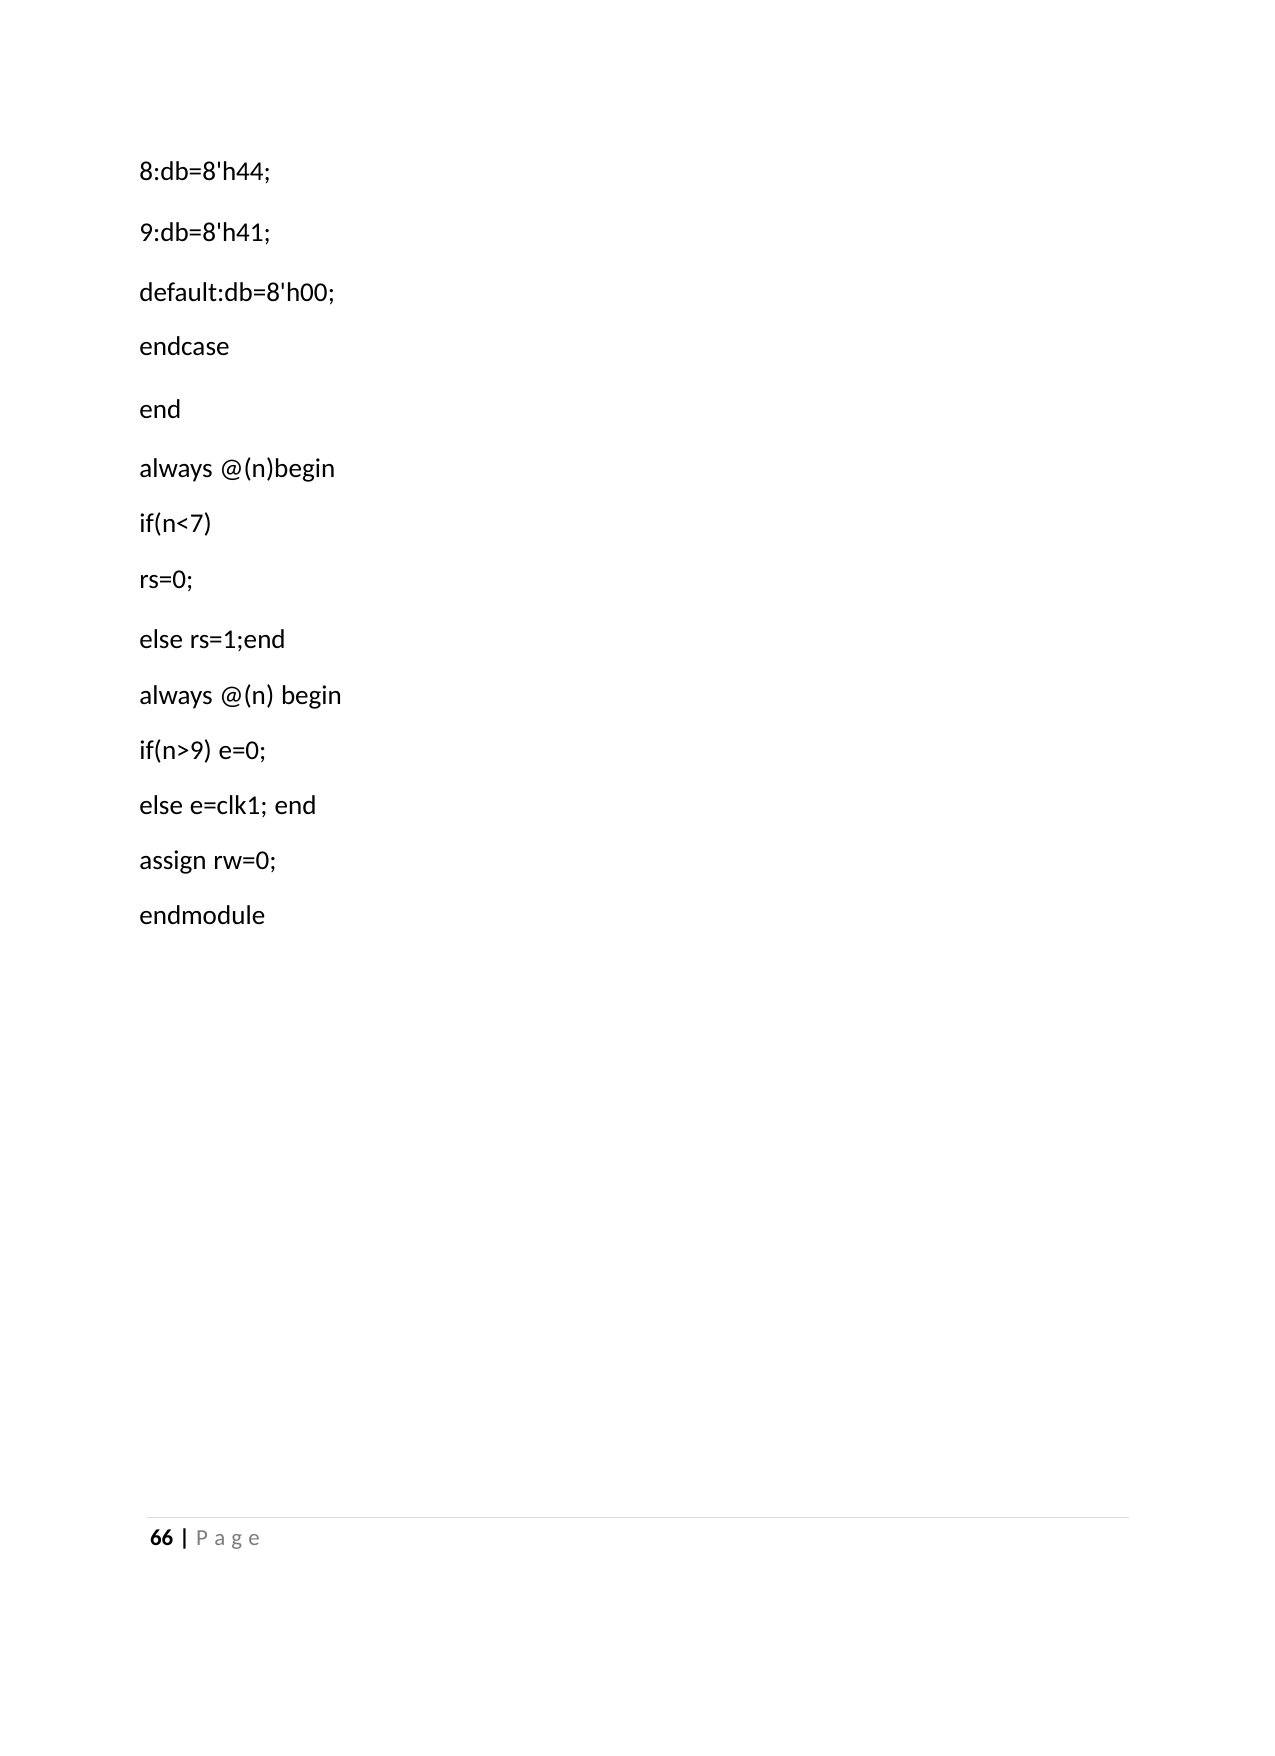

8:db=8'h44;

9:db=8'h41;
default:db=8'h00; endcase

end
always @(n)begin if(n<7)
rs=0;

else rs=1;end
always @(n) begin if(n>9) e=0;
else e=clk1; end
assign rw=0; endmodule

66 | P a g e